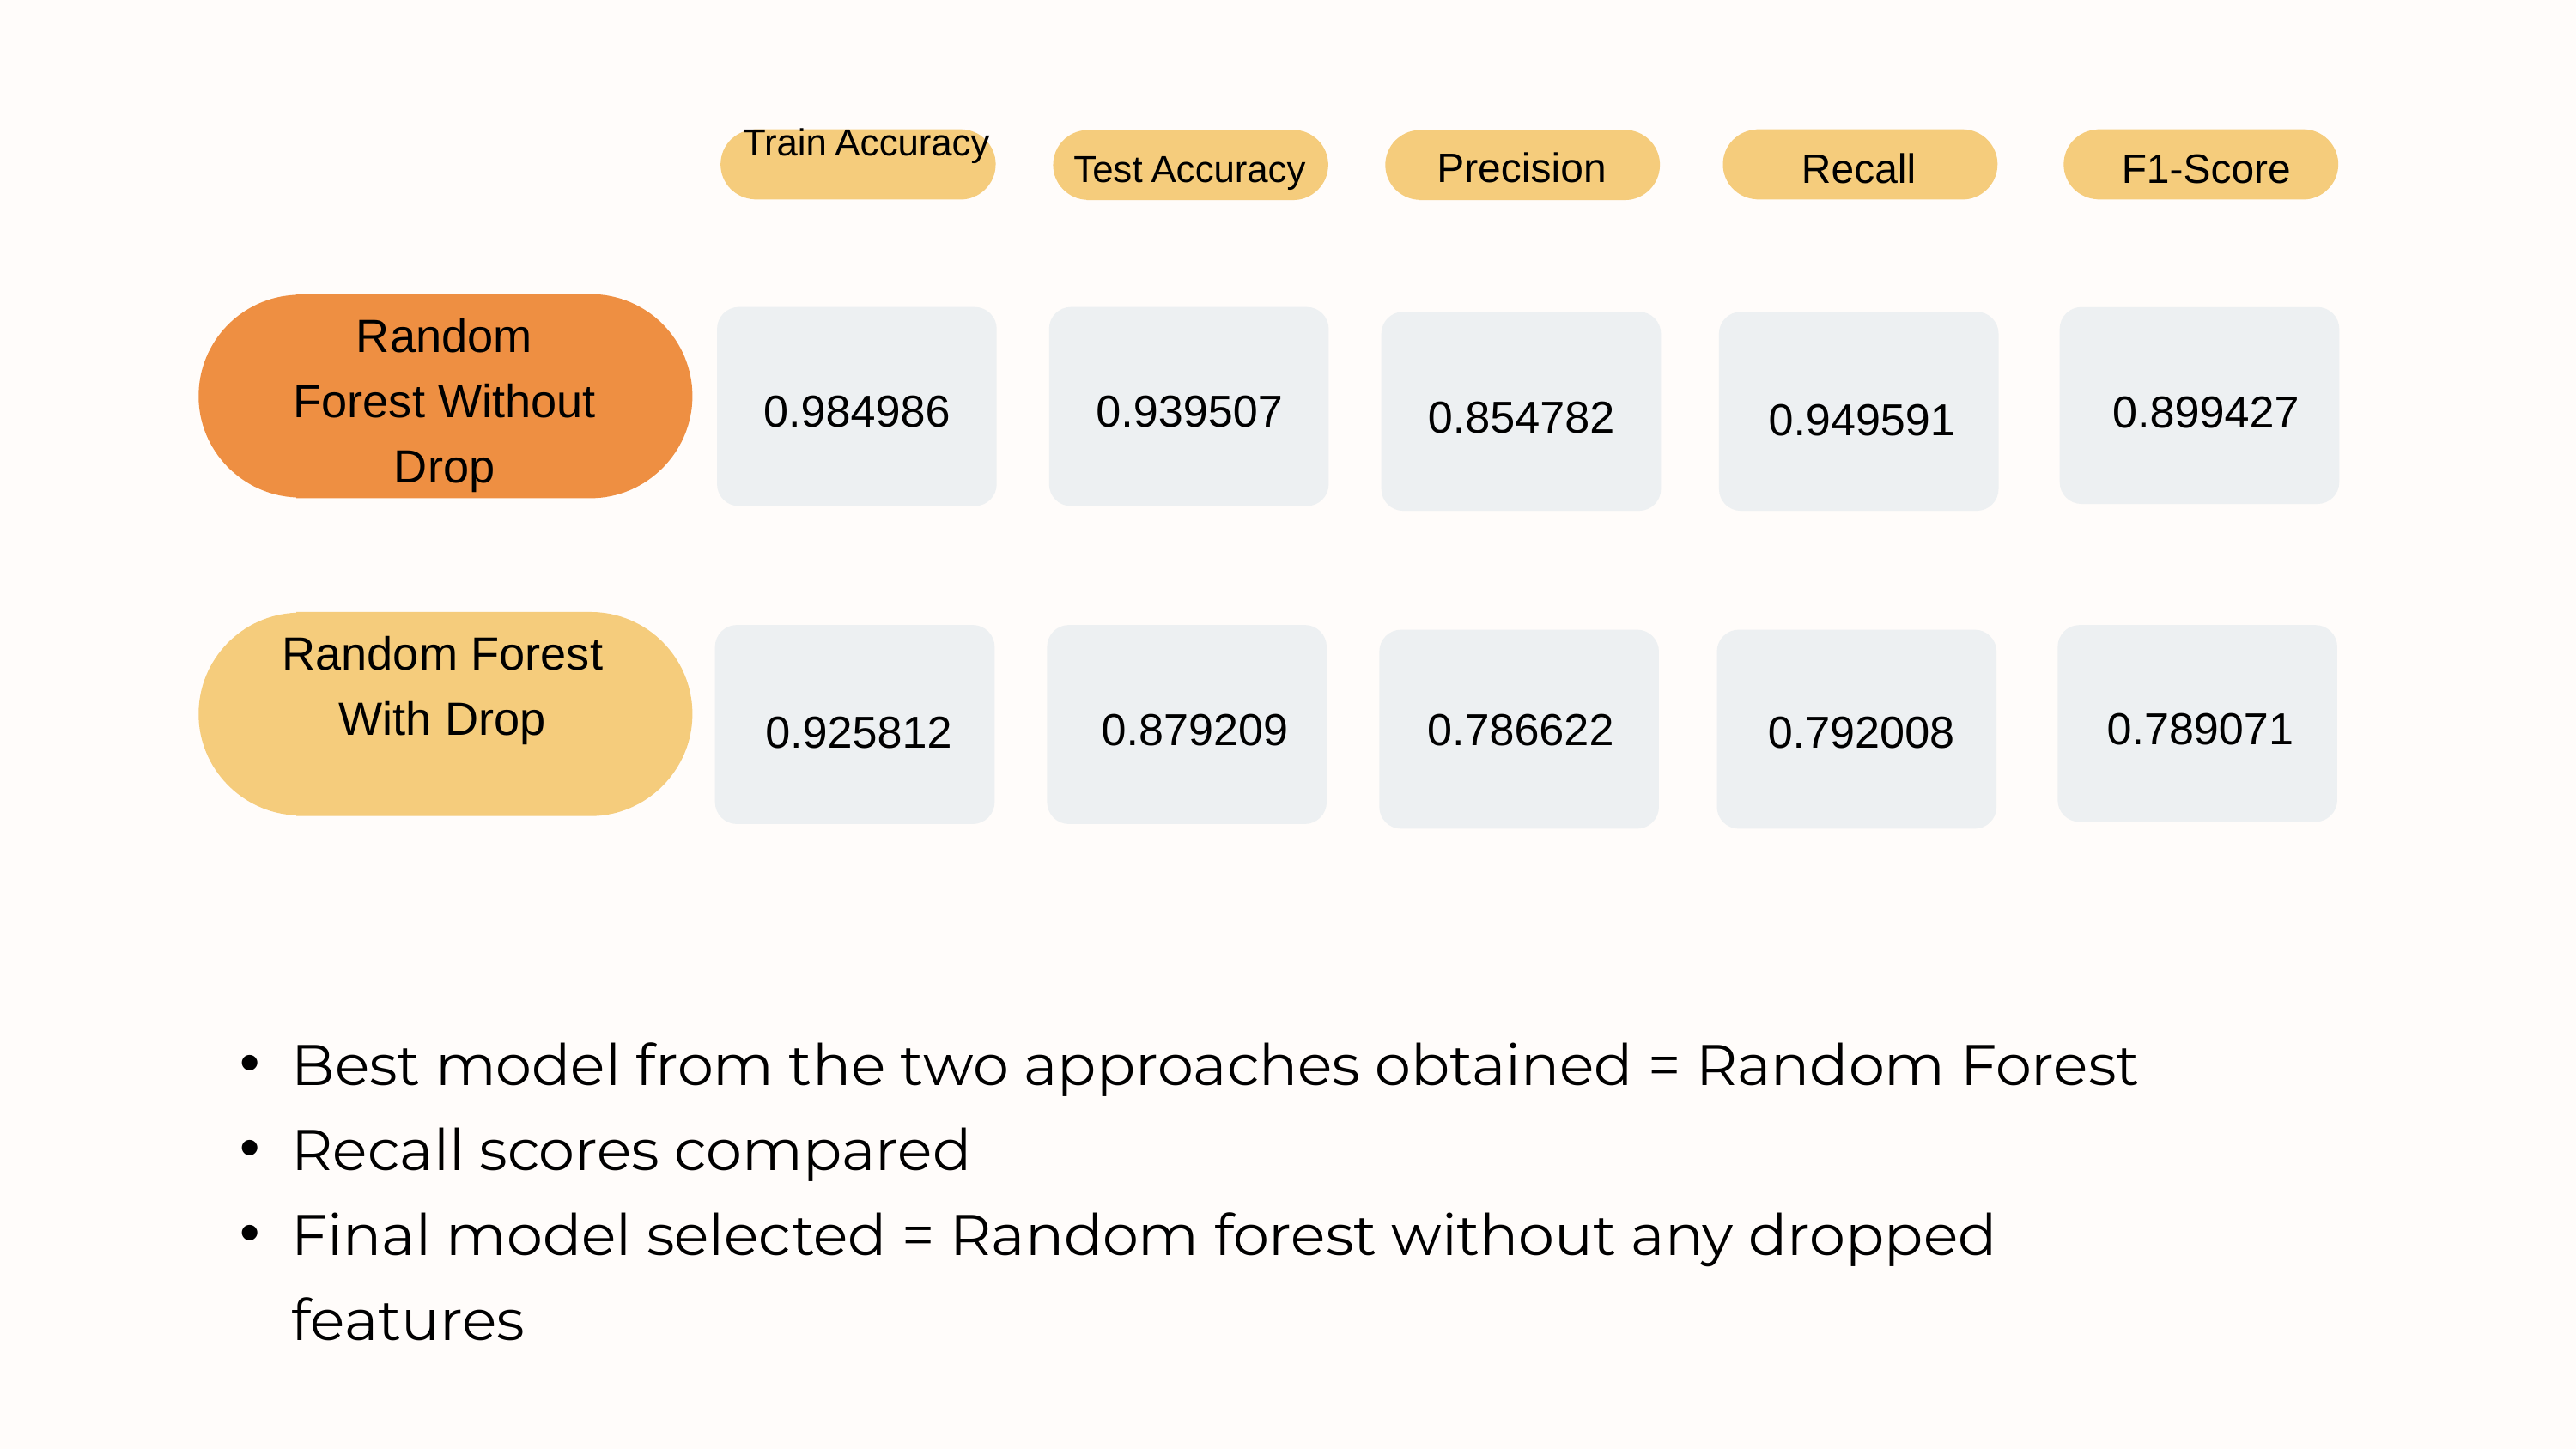

Train Accuracy

Precision
Recall
F1-Score
Test Accuracy

Random
Forest Without Drop

0.984986
0.939507
0.899427
0.854782
0.949591

Random Forest With Drop

0.789071
0.879209
0.786622
0.925812
0.792008
Best model from the two approaches obtained = Random Forest
Recall scores compared
Final model selected = Random forest without any dropped features